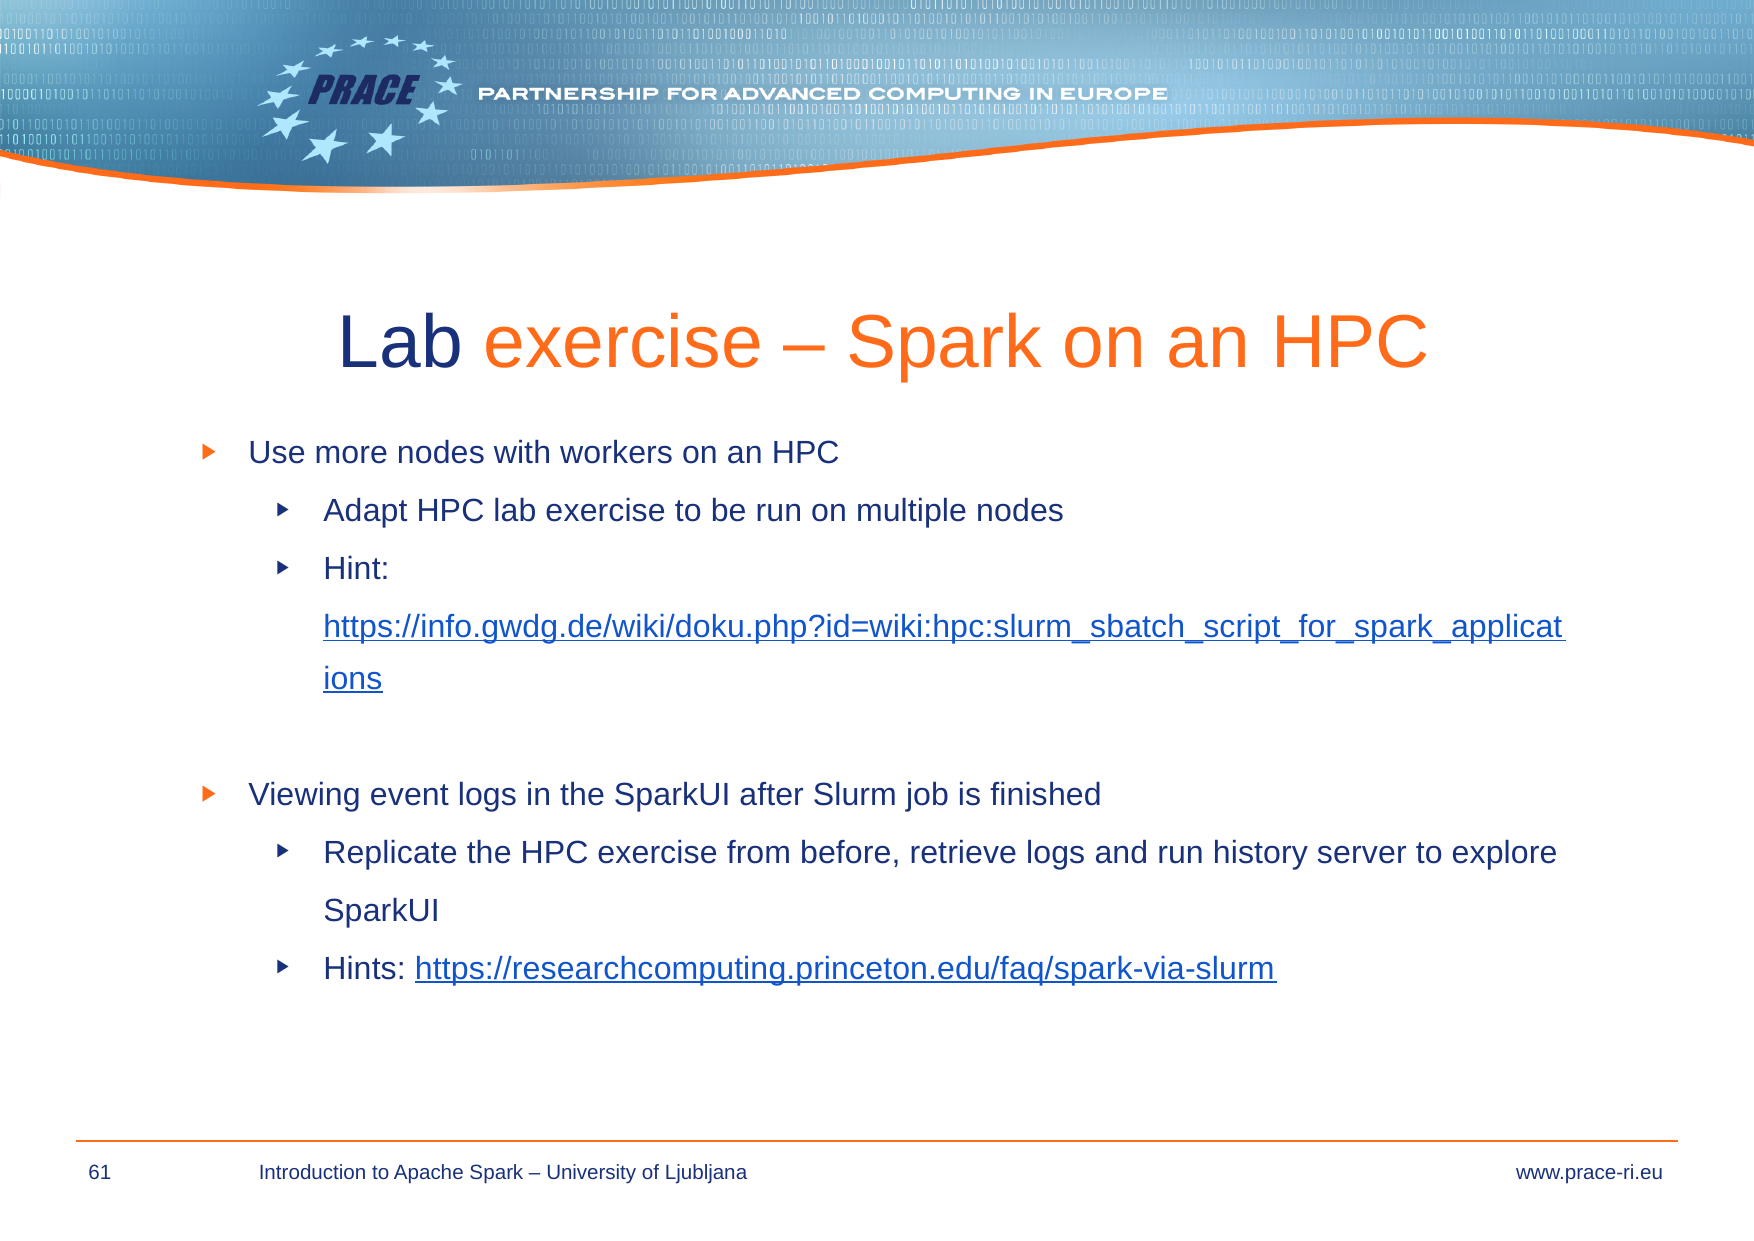

# Lab exercise – Spark on an HPC
Use more nodes with workers on an HPC
Adapt HPC lab exercise to be run on multiple nodes
Hint: https://info.gwdg.de/wiki/doku.php?id=wiki:hpc:slurm_sbatch_script_for_spark_applications
Viewing event logs in the SparkUI after Slurm job is finished
Replicate the HPC exercise from before, retrieve logs and run history server to explore SparkUI
Hints: https://researchcomputing.princeton.edu/faq/spark-via-slurm